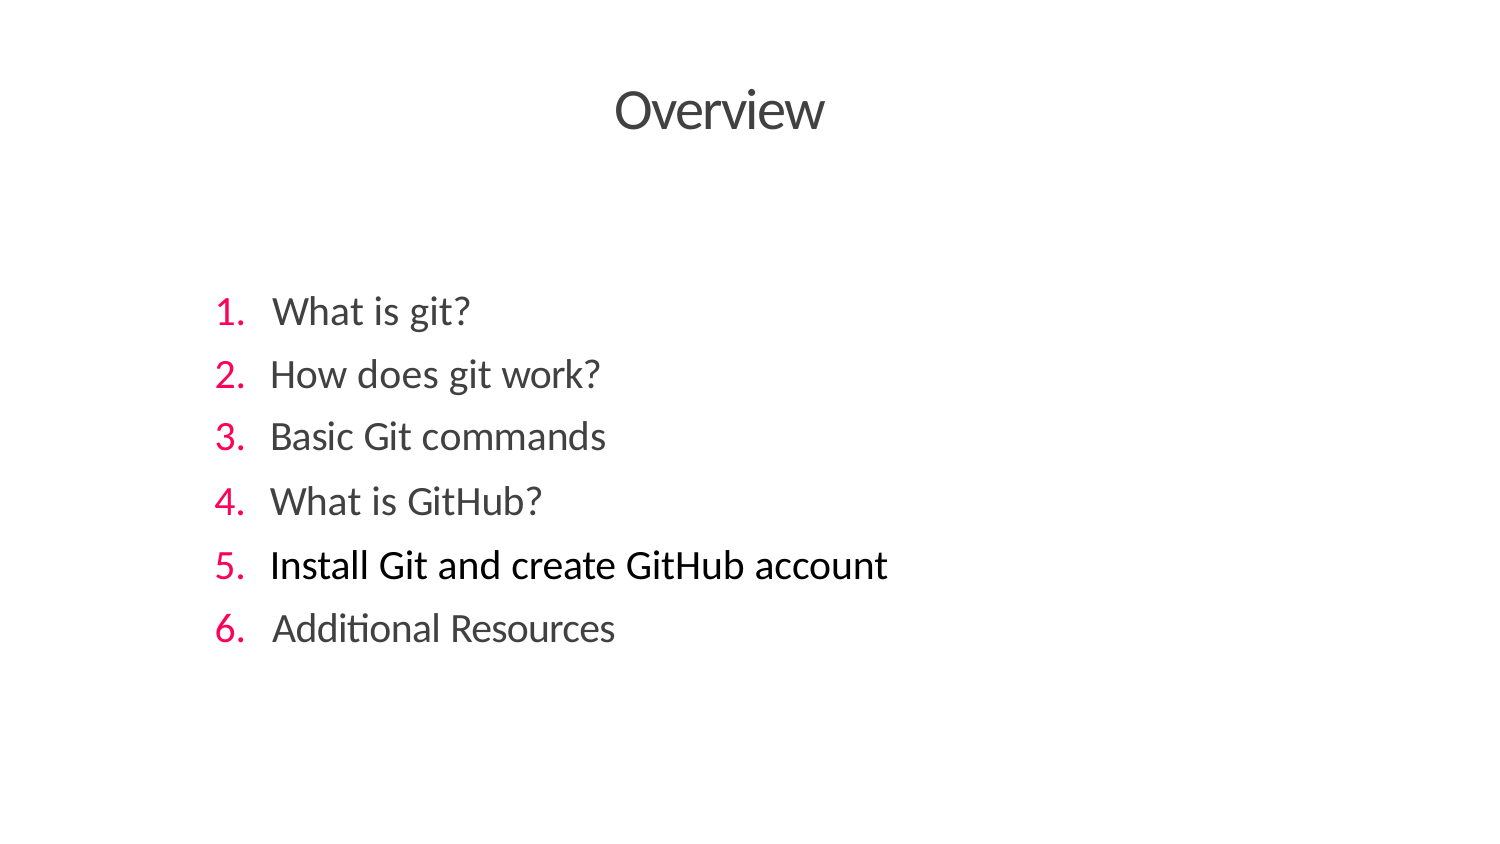

# Overview
What is git?
How does git work?
Basic Git commands
What is GitHub?
Install Git and create GitHub account
Additional Resources